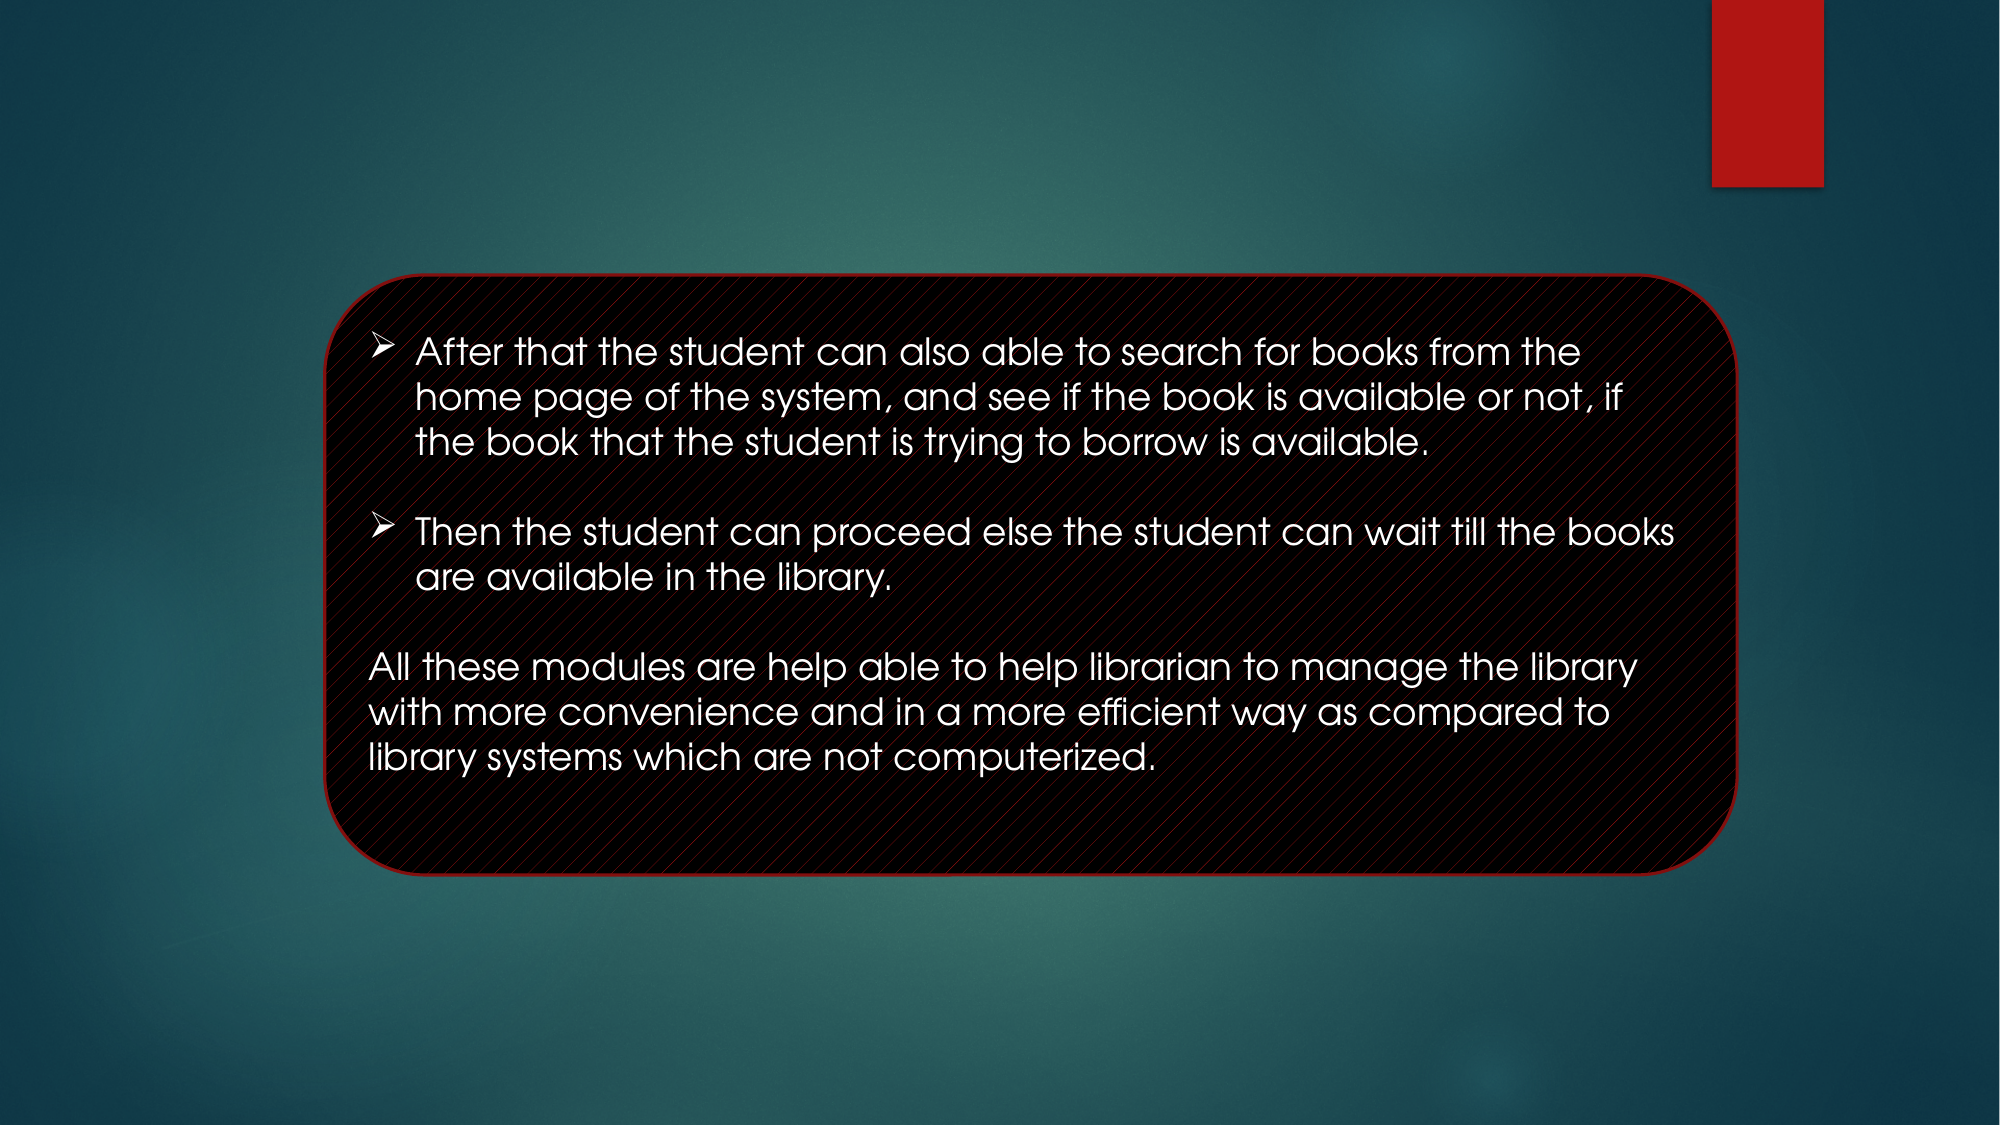

After that the student can also able to search for books from the home page of the system, and see if the book is available or not, if the book that the student is trying to borrow is available.

Then the student can proceed else the student can wait till the books are available in the library.

All these modules are help able to help librarian to manage the library with more convenience and in a more efficient way as compared to library systems which are not computerized.